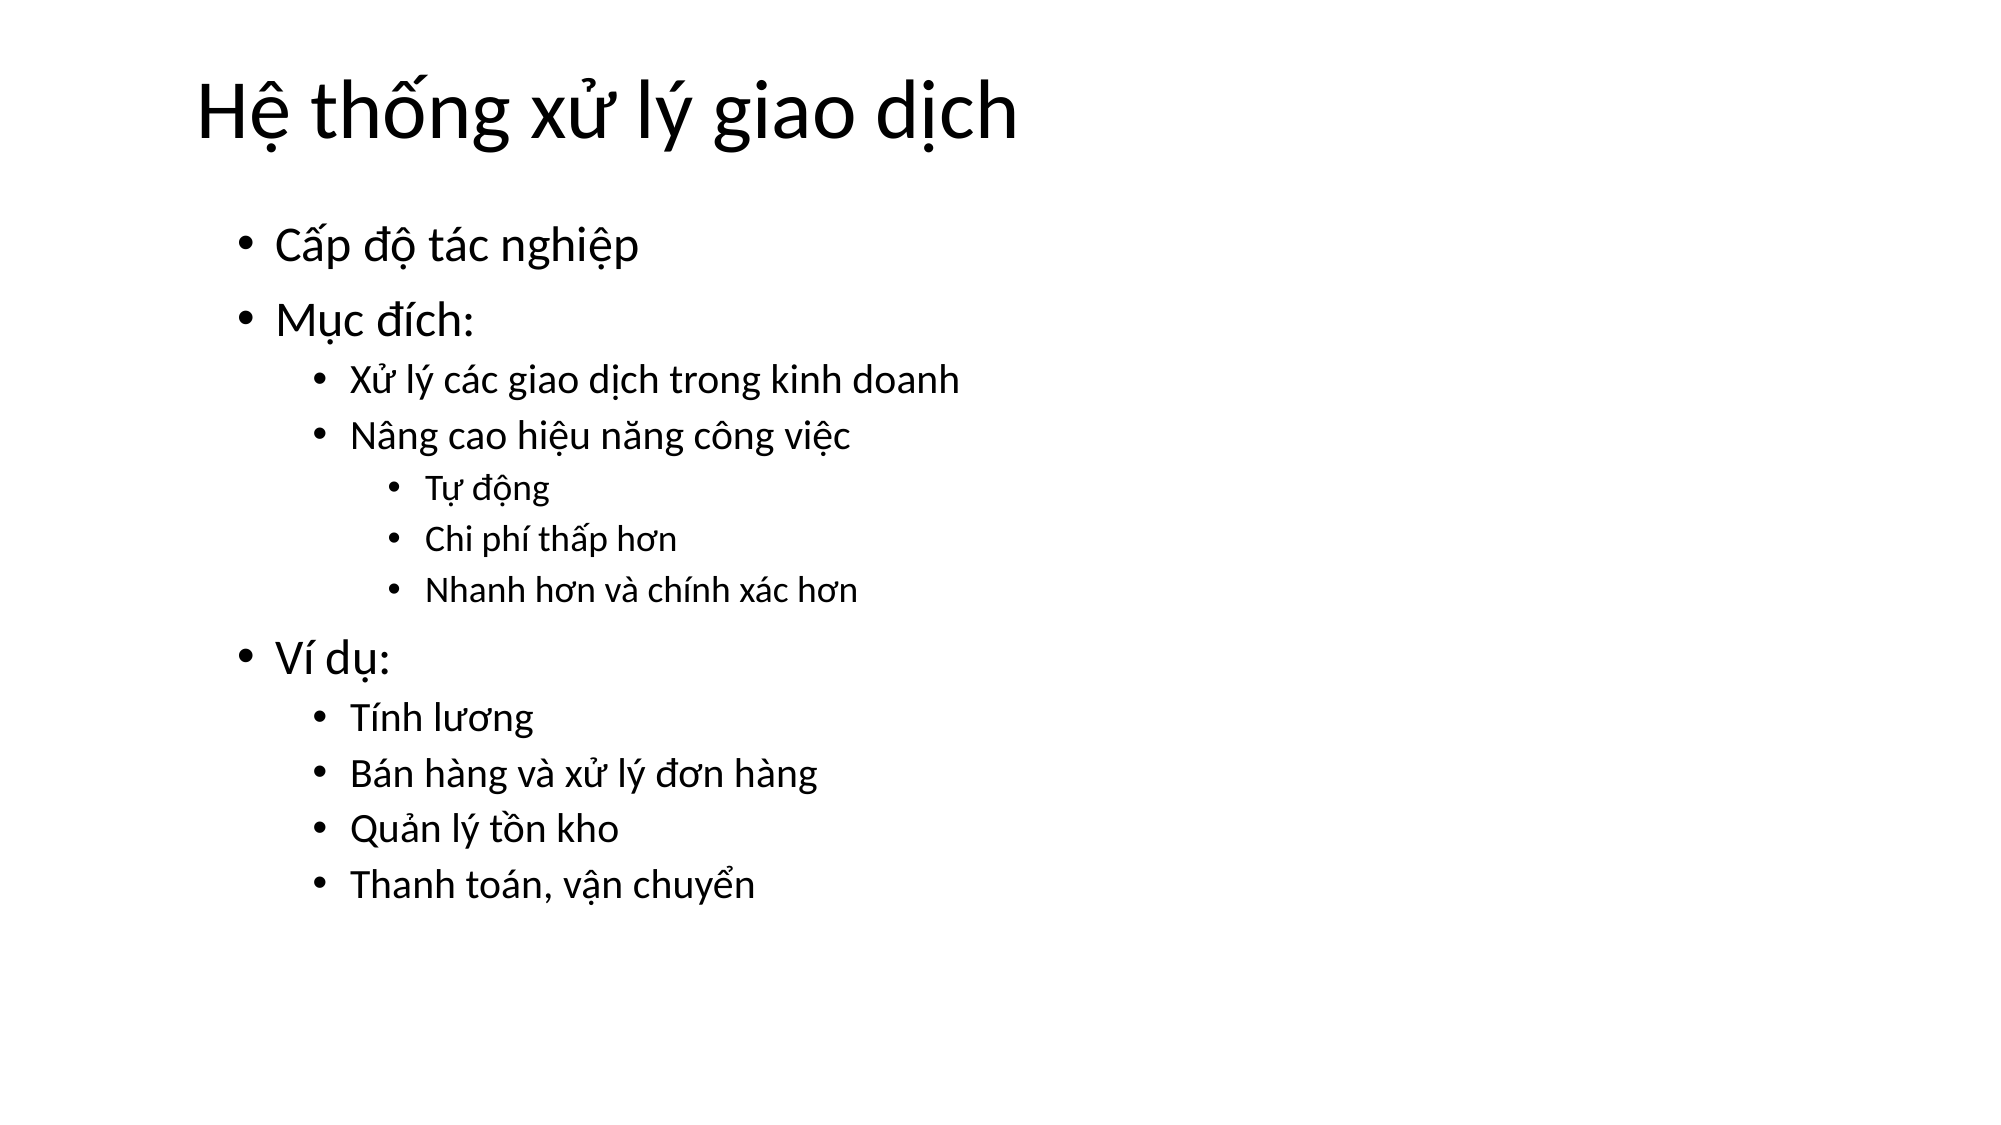

# Hệ thống xử lý giao dịch
Cấp độ tác nghiệp
Mục đích:
Xử lý các giao dịch trong kinh doanh
Nâng cao hiệu năng công việc
Tự động
Chi phí thấp hơn
Nhanh hơn và chính xác hơn
Ví dụ:
Tính lương
Bán hàng và xử lý đơn hàng
Quản lý tồn kho
Thanh toán, vận chuyển